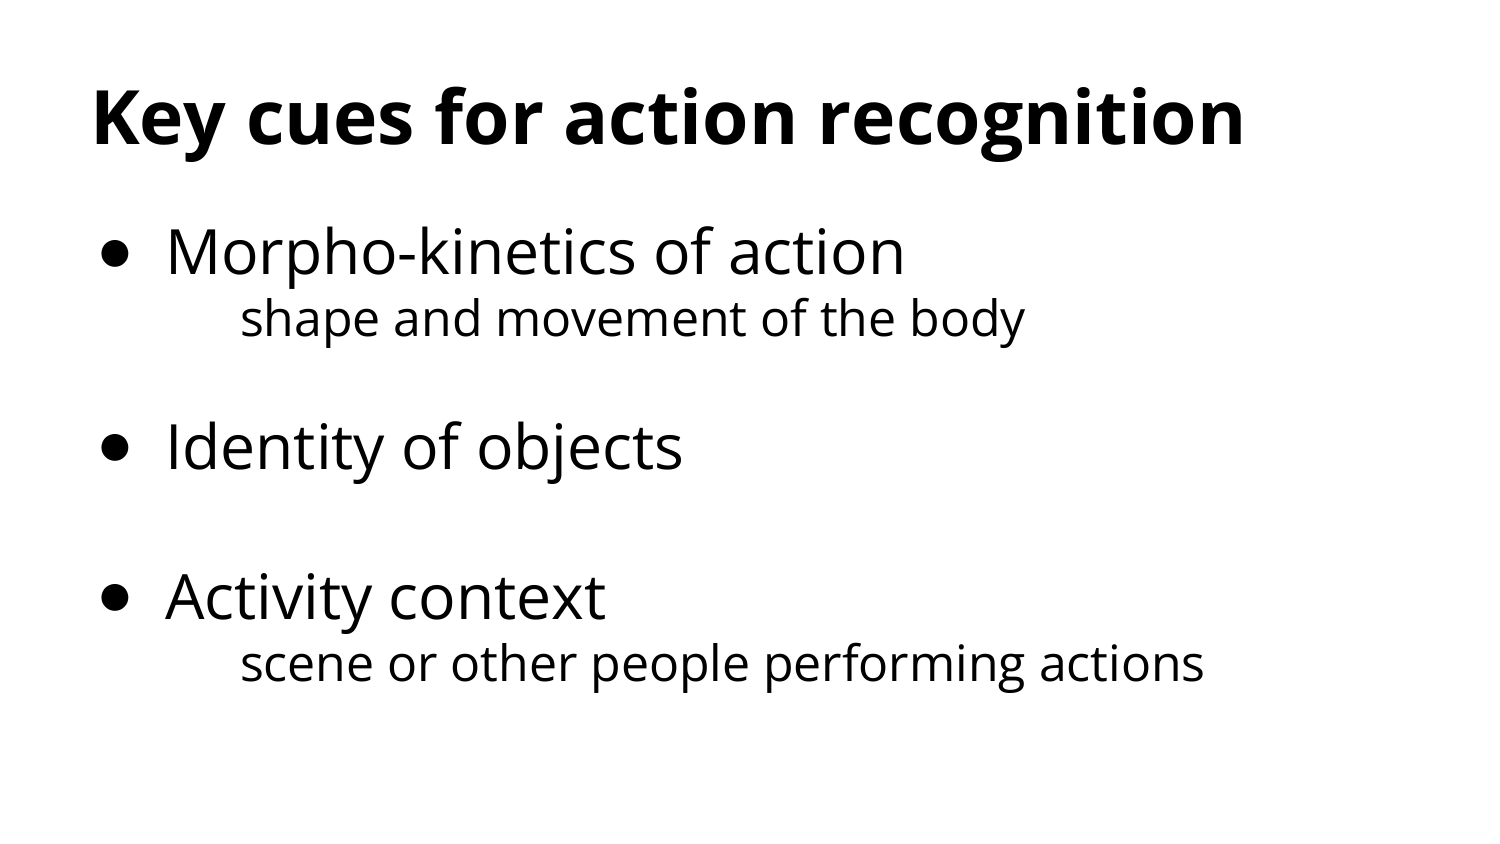

# Key cues for action recognition
Morpho-kinetics of action
	shape and movement of the body

Identity of objects

Activity context
	scene or other people performing actions